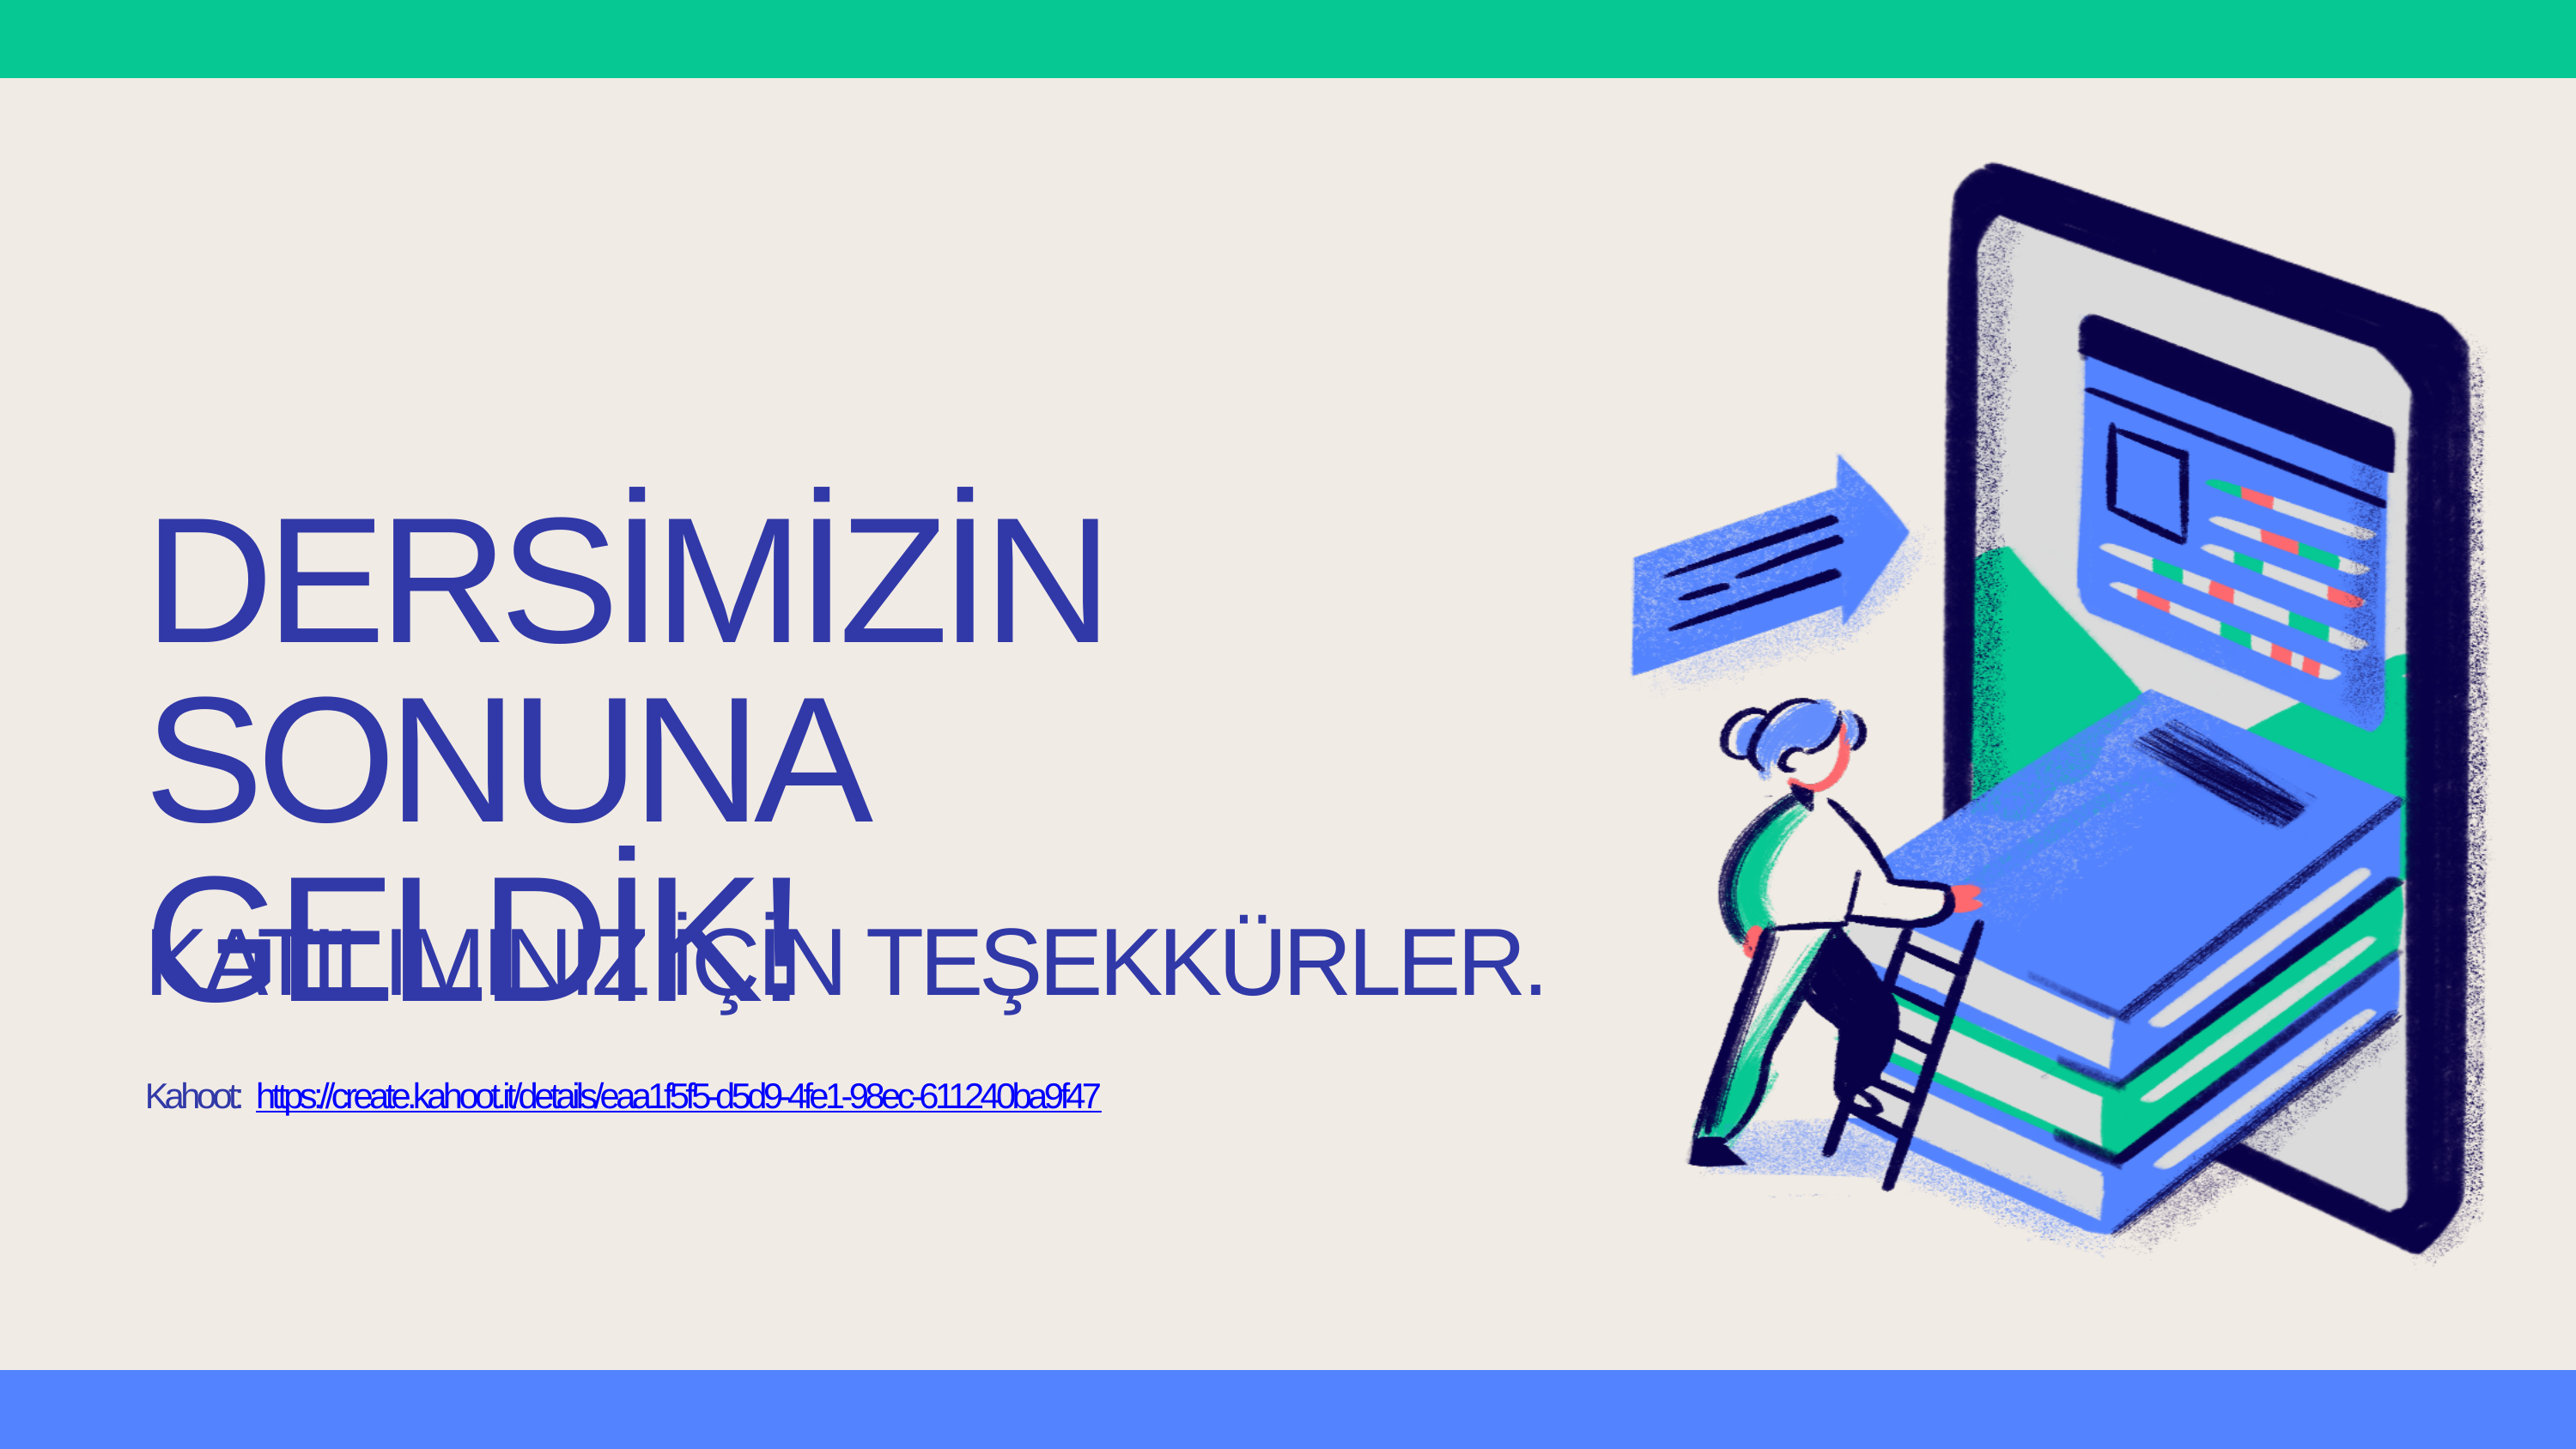

DERSİMİZİN SONUNA GELDİK!
KATILIMINIZ İÇİN TEŞEKKÜRLER.
Kahoot:  https://create.kahoot.it/details/eaa1f5f5-d5d9-4fe1-98ec-611240ba9f47